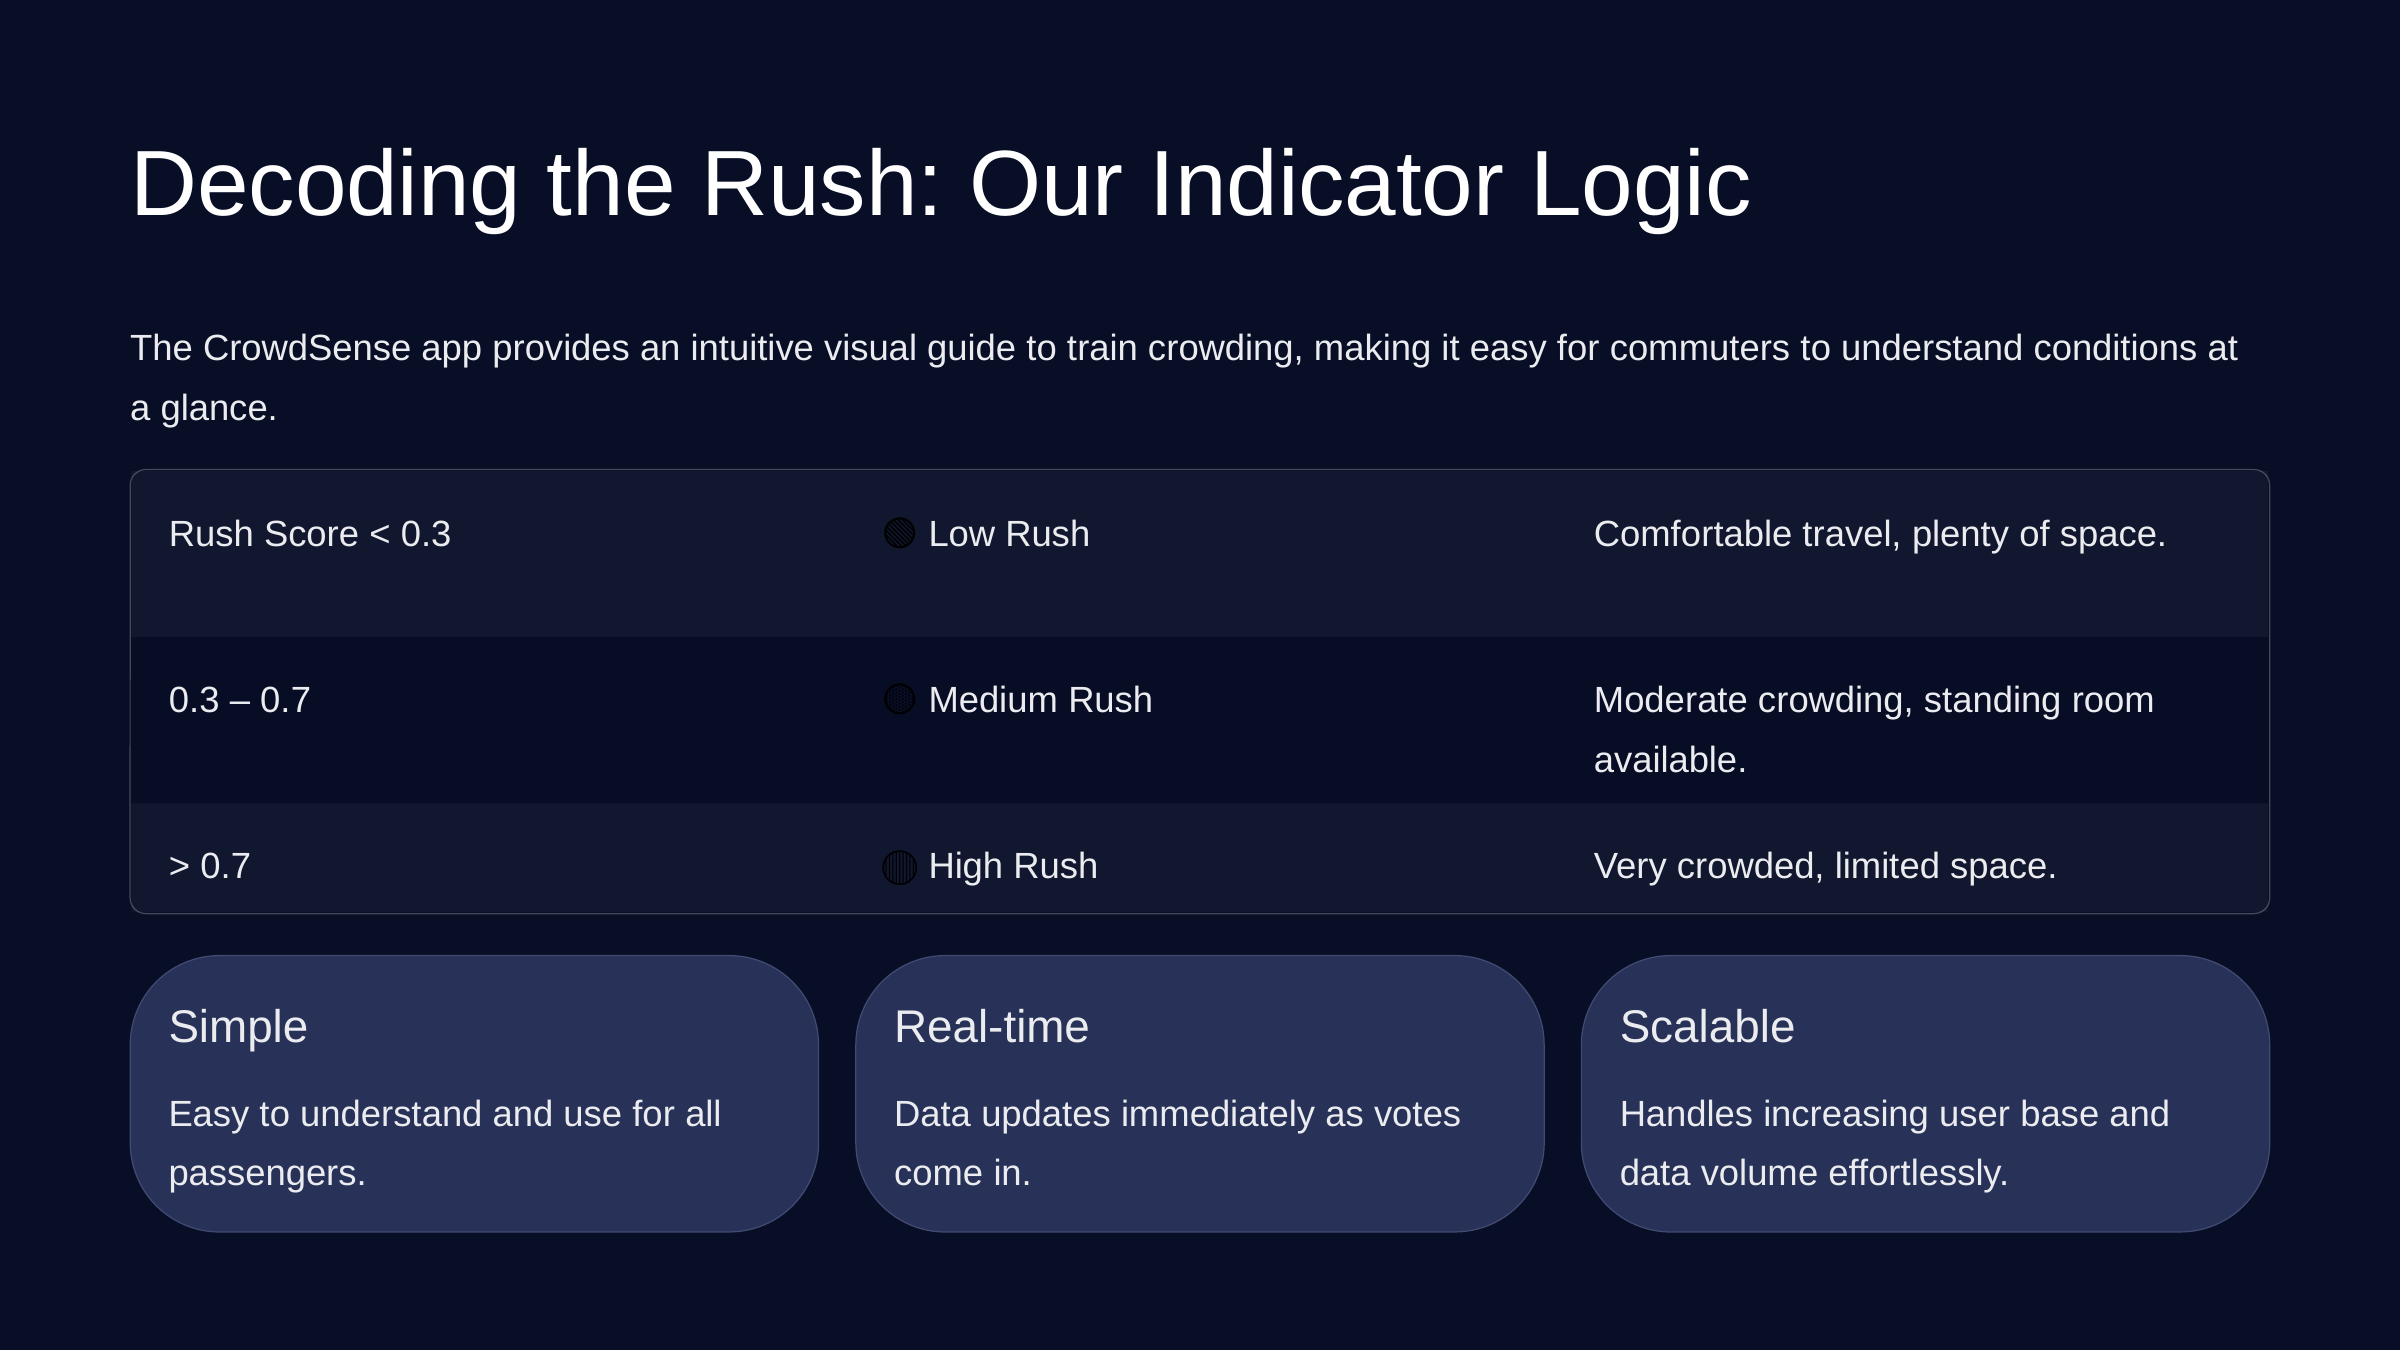

Decoding the Rush: Our Indicator Logic
The CrowdSense app provides an intuitive visual guide to train crowding, making it easy for commuters to understand conditions at a glance.

Rush Score < 0.3
🟢 Low Rush
Comfortable travel, plenty of space.

0.3 – 0.7
🟡 Medium Rush
Moderate crowding, standing room available.

> 0.7
🔴 High Rush
Very crowded, limited space.

Simple
Real-time
Scalable
Easy to understand and use for all passengers.
Data updates immediately as votes come in.
Handles increasing user base and data volume effortlessly.